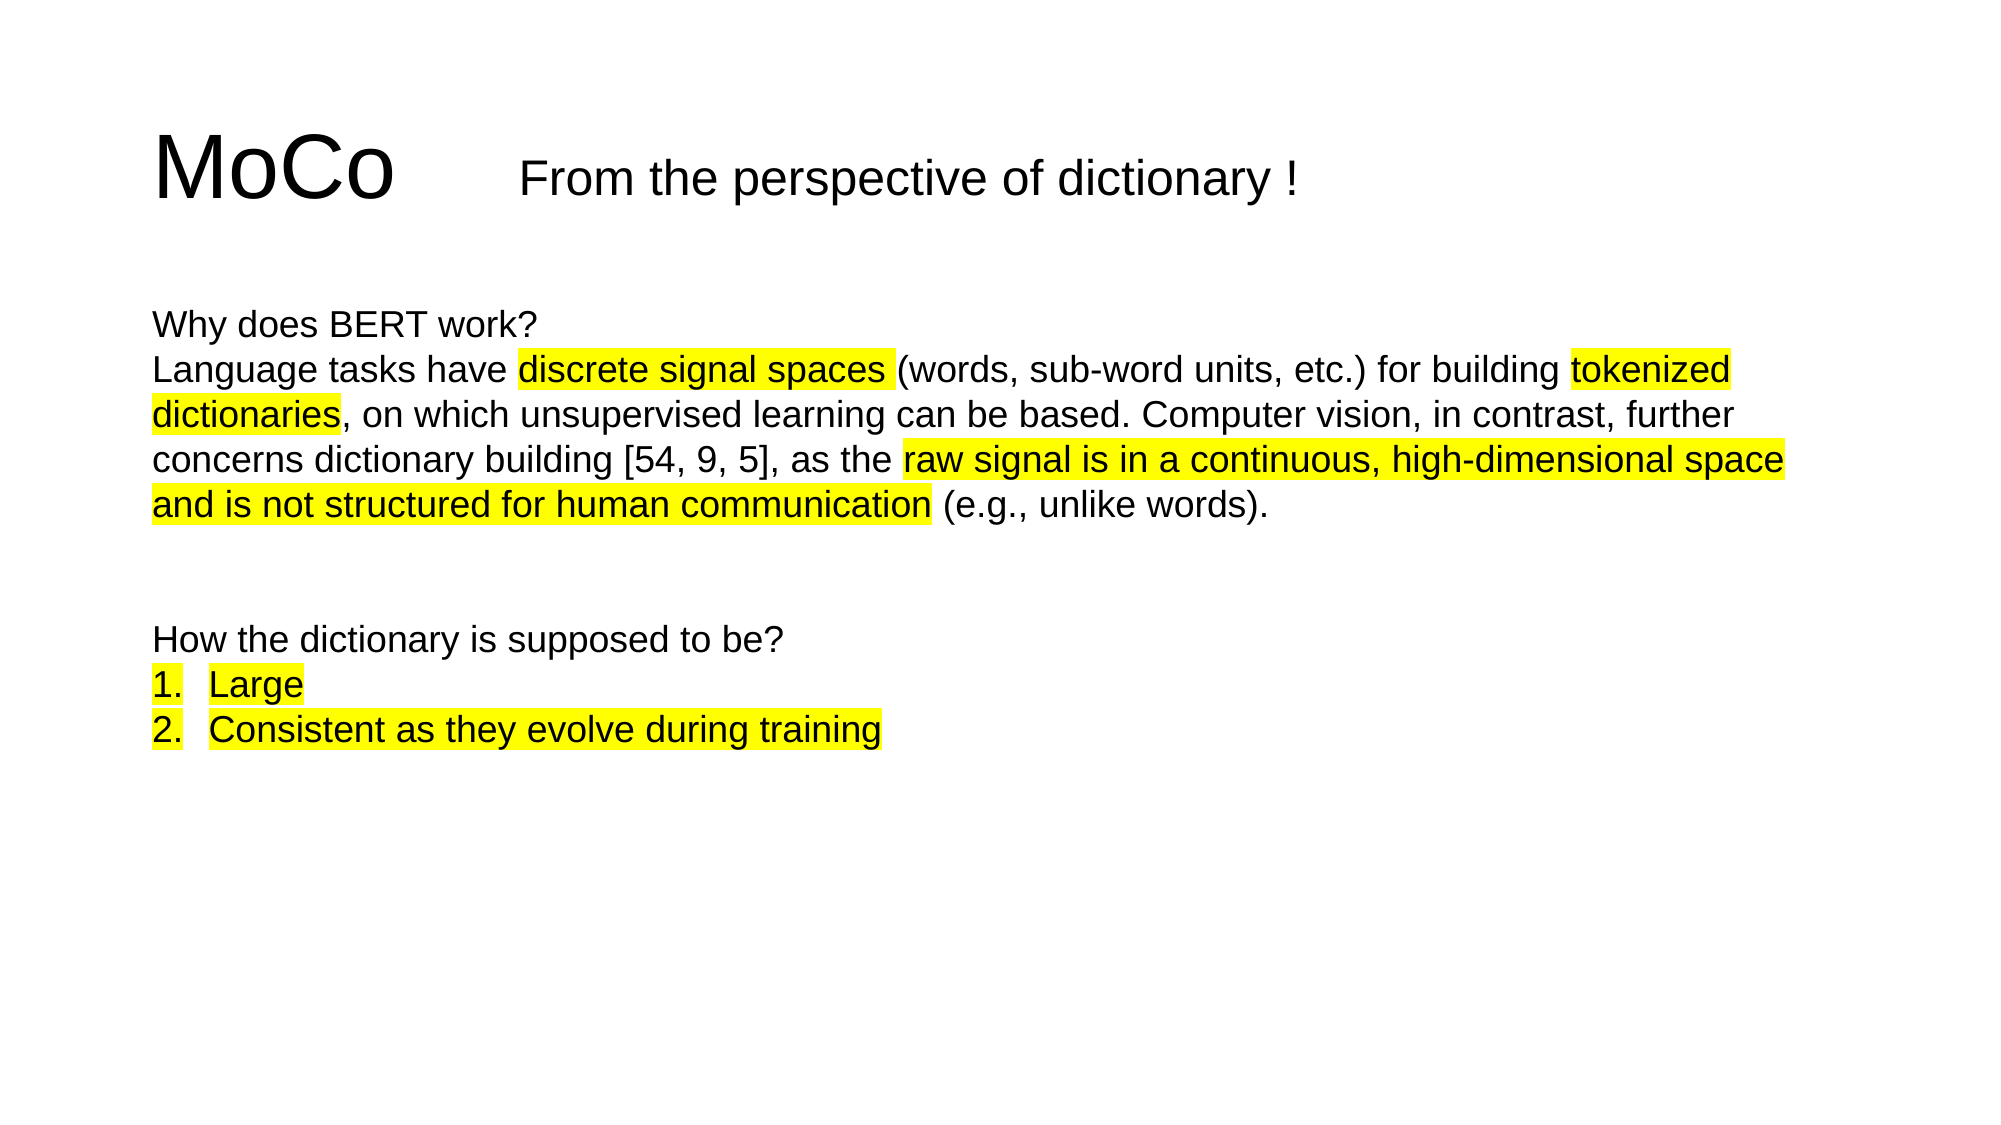

# MoCo
From the perspective of dictionary !
Why does BERT work?
Language tasks have discrete signal spaces (words, sub-word units, etc.) for building tokenized dictionaries, on which unsupervised learning can be based. Computer vision, in contrast, further concerns dictionary building [54, 9, 5], as the raw signal is in a continuous, high-dimensional space and is not structured for human communication (e.g., unlike words).

How the dictionary is supposed to be?
Large
Consistent as they evolve during training